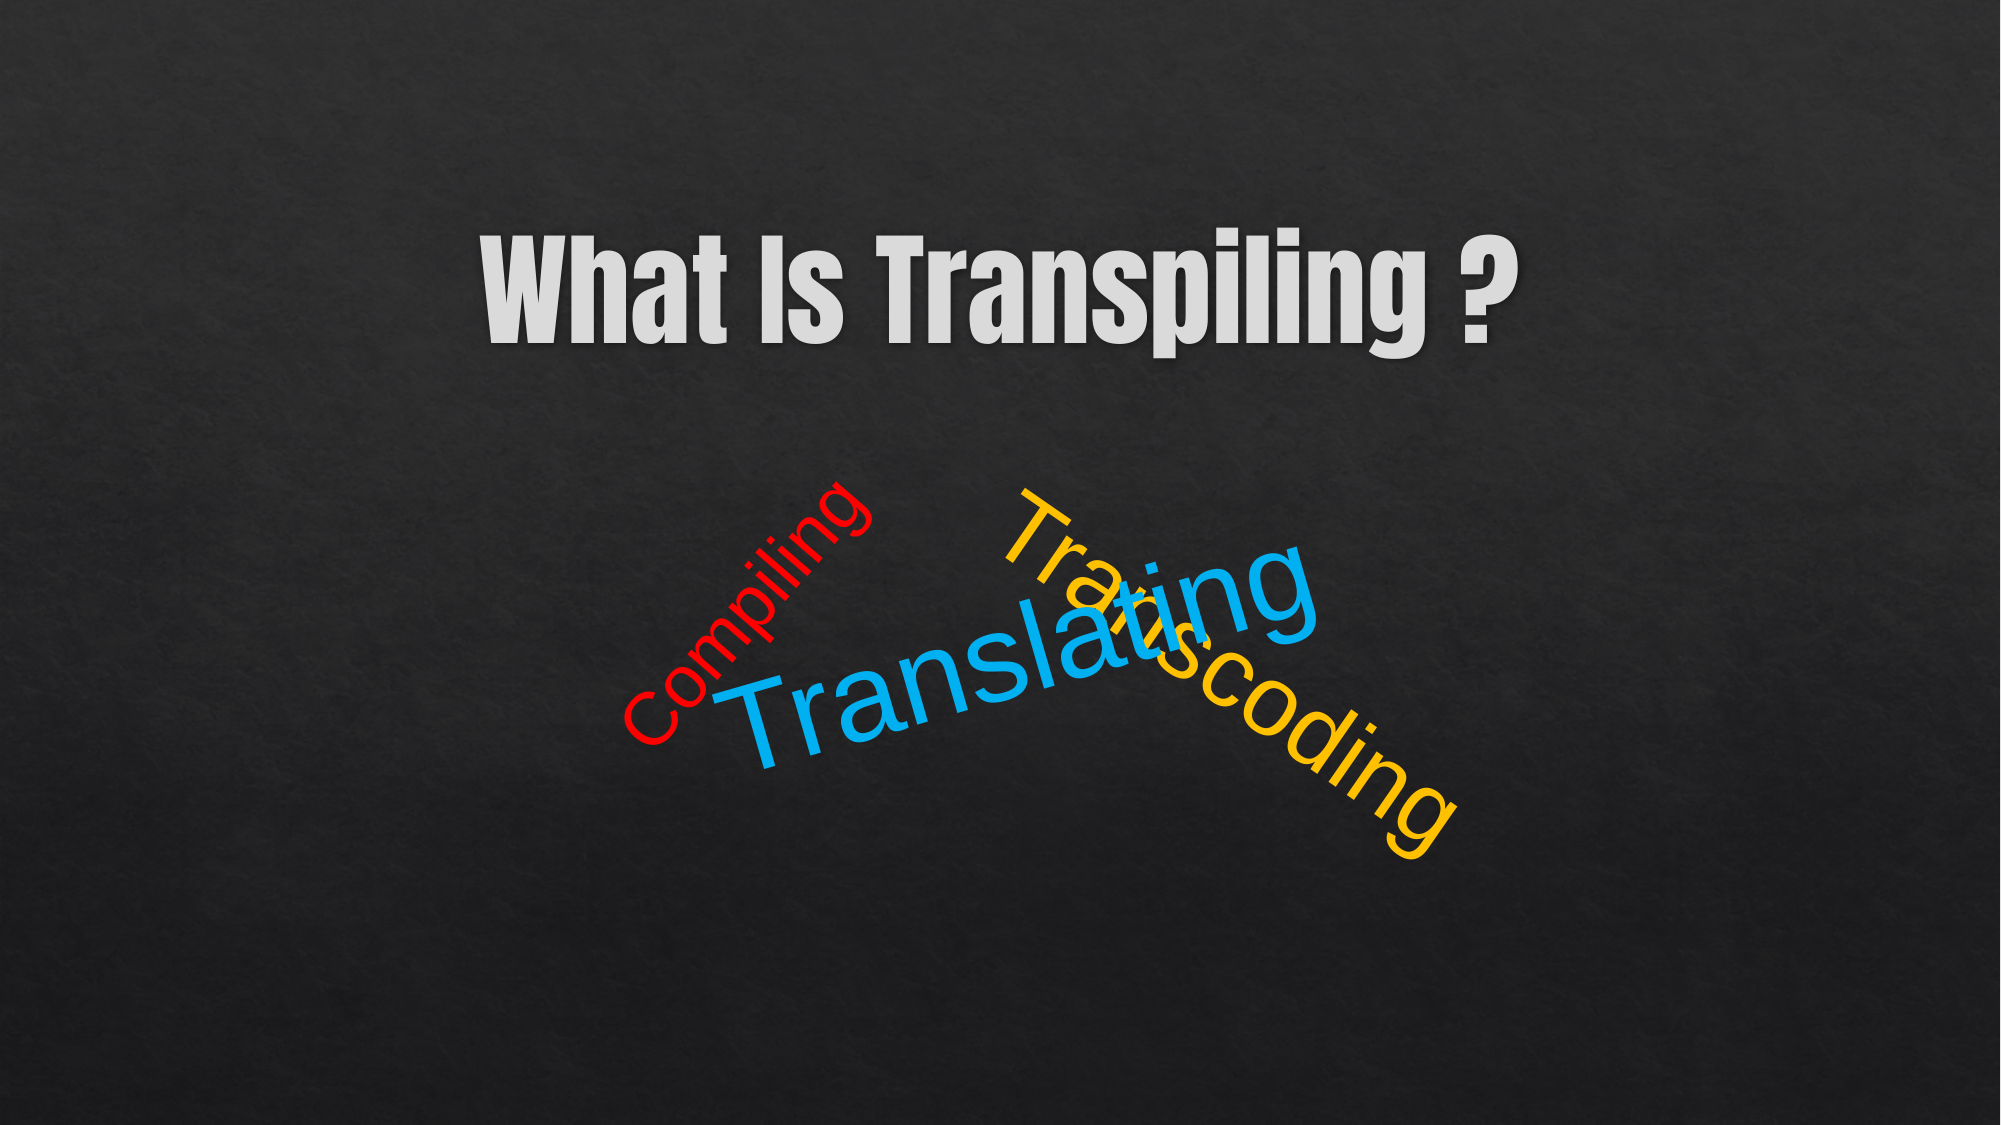

# What Is Transpiling ?
Compiling
Translating
Transcoding